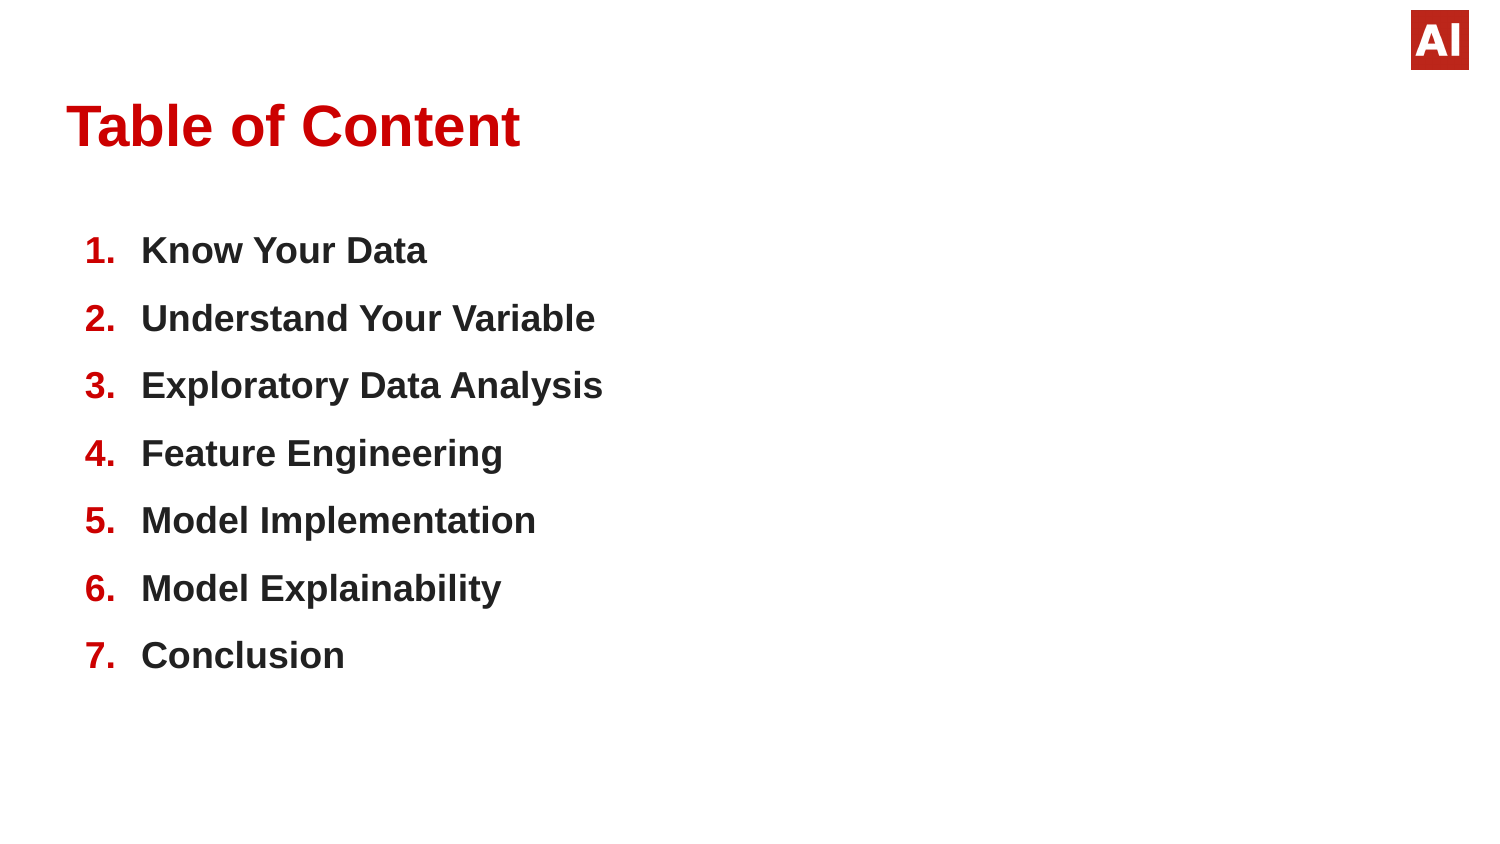

# Table of Content
Know Your Data
Understand Your Variable
Exploratory Data Analysis
Feature Engineering
Model Implementation
Model Explainability
Conclusion